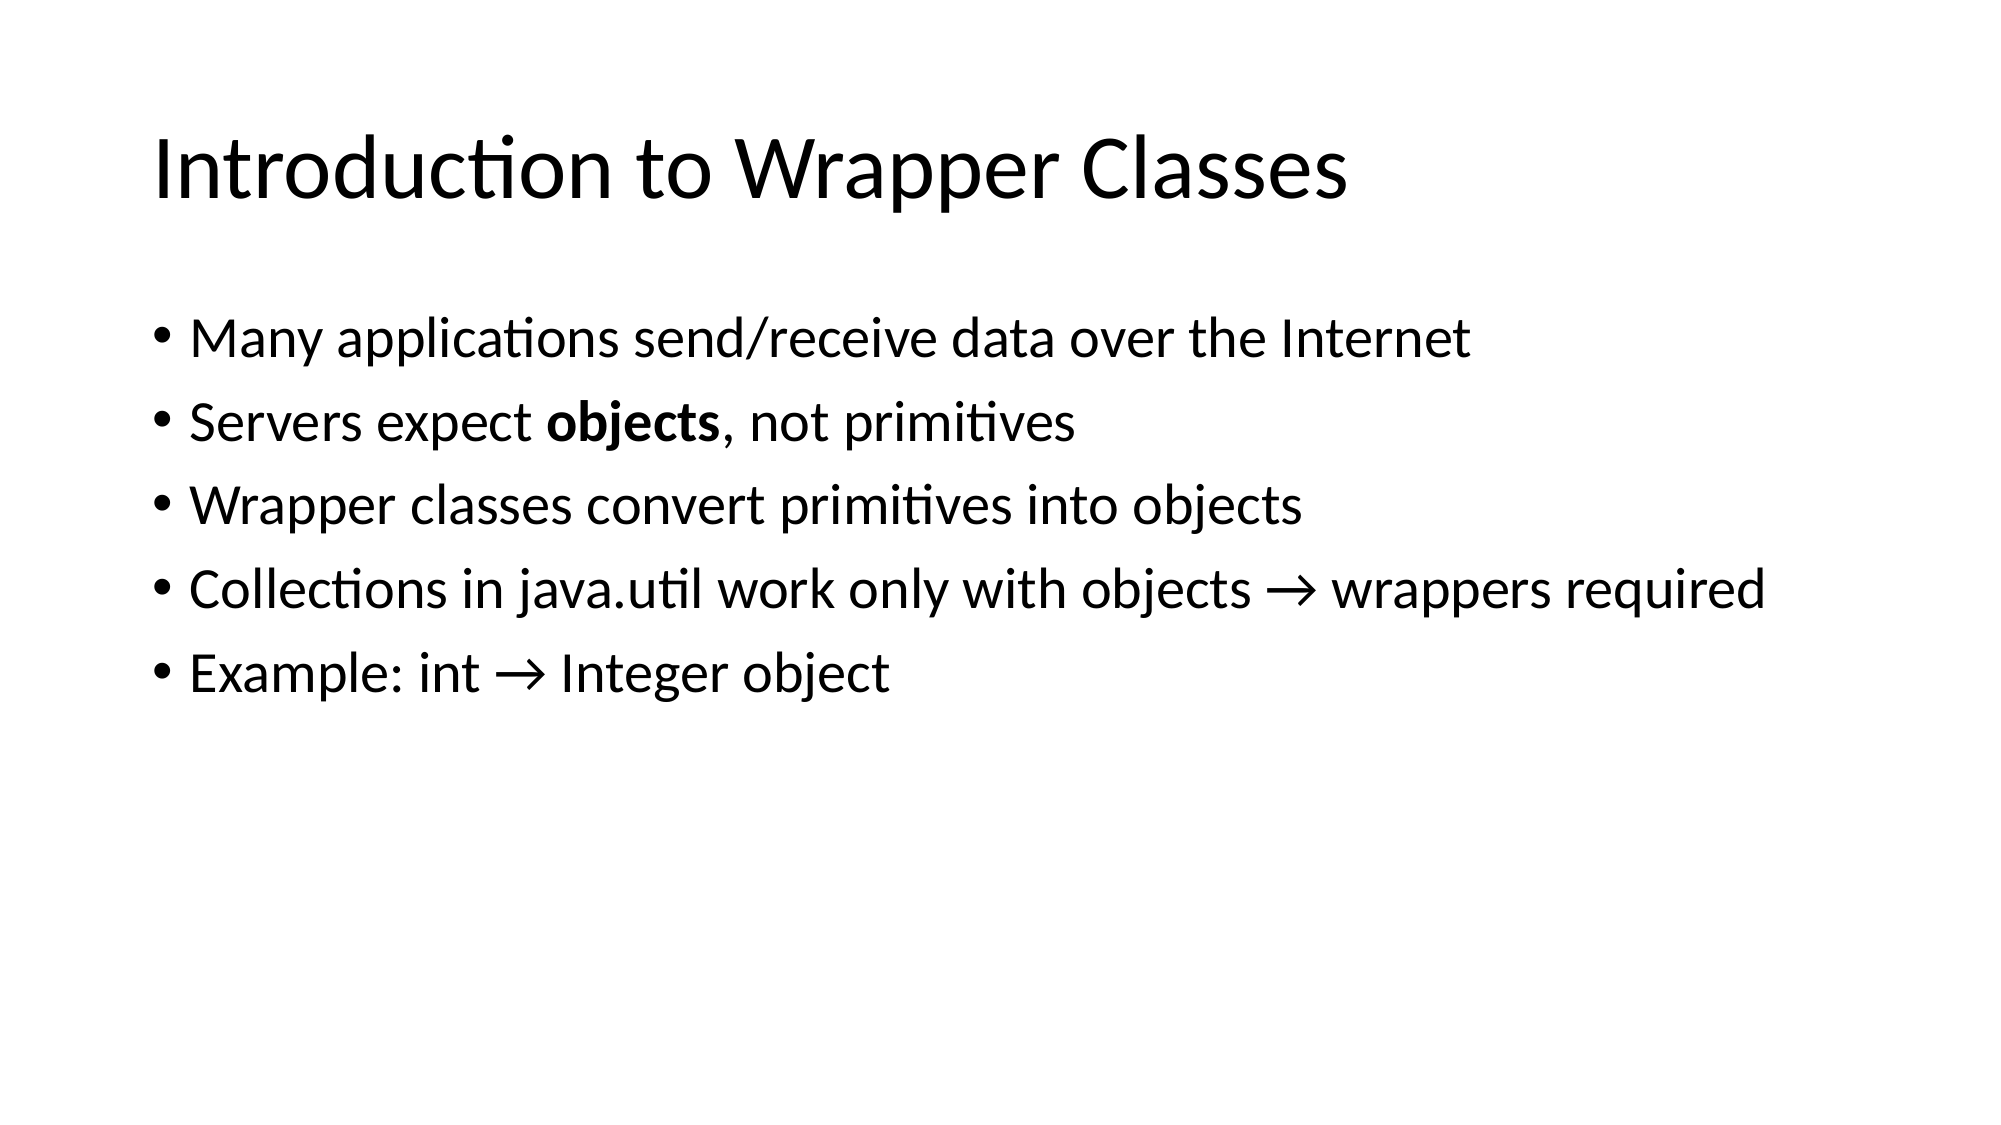

# Introduction to Wrapper Classes
Many applications send/receive data over the Internet
Servers expect objects, not primitives
Wrapper classes convert primitives into objects
Collections in java.util work only with objects → wrappers required
Example: int → Integer object